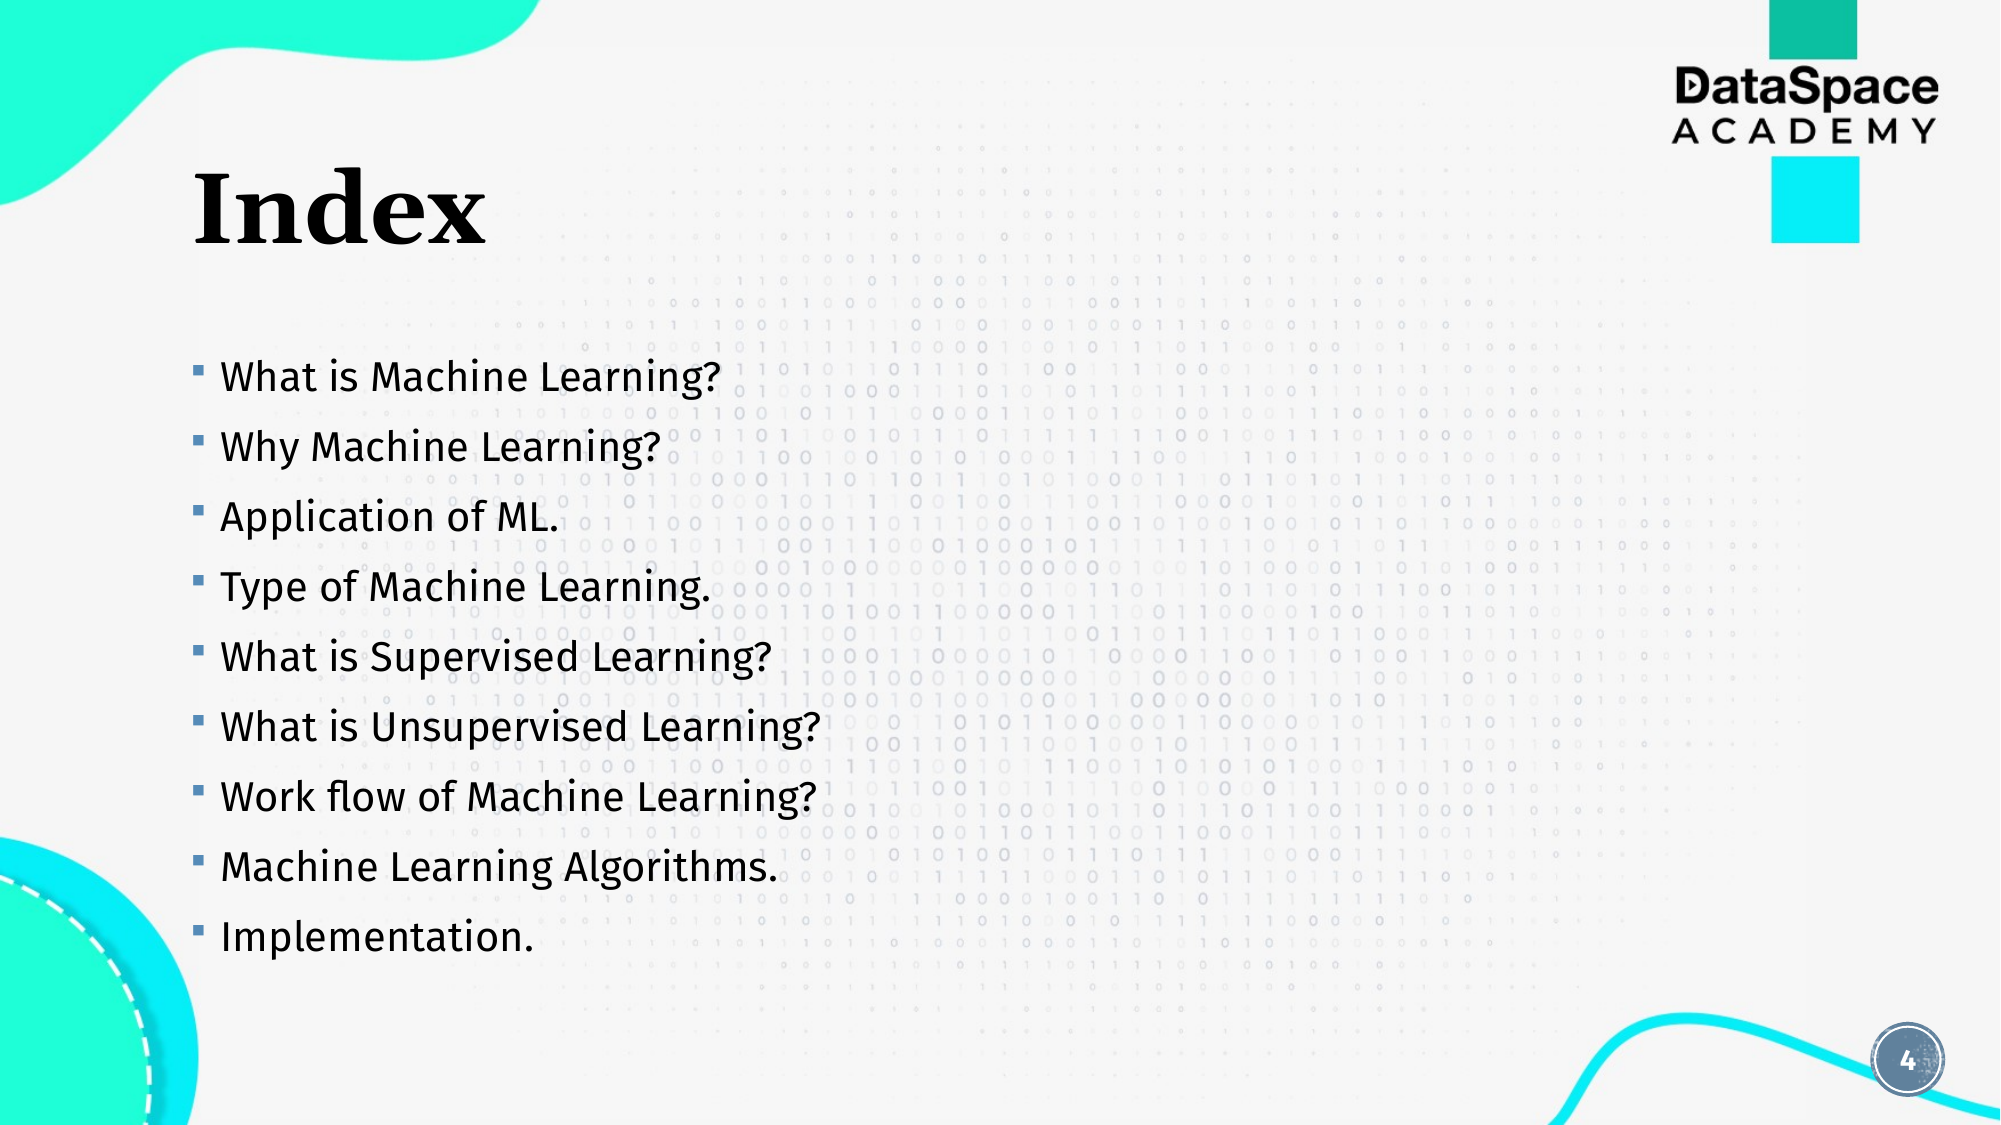

# Index
What is Machine Learning?
Why Machine Learning?
Application of ML.
Type of Machine Learning.
What is Supervised Learning?
What is Unsupervised Learning?
Work flow of Machine Learning?
Machine Learning Algorithms.
Implementation.
4